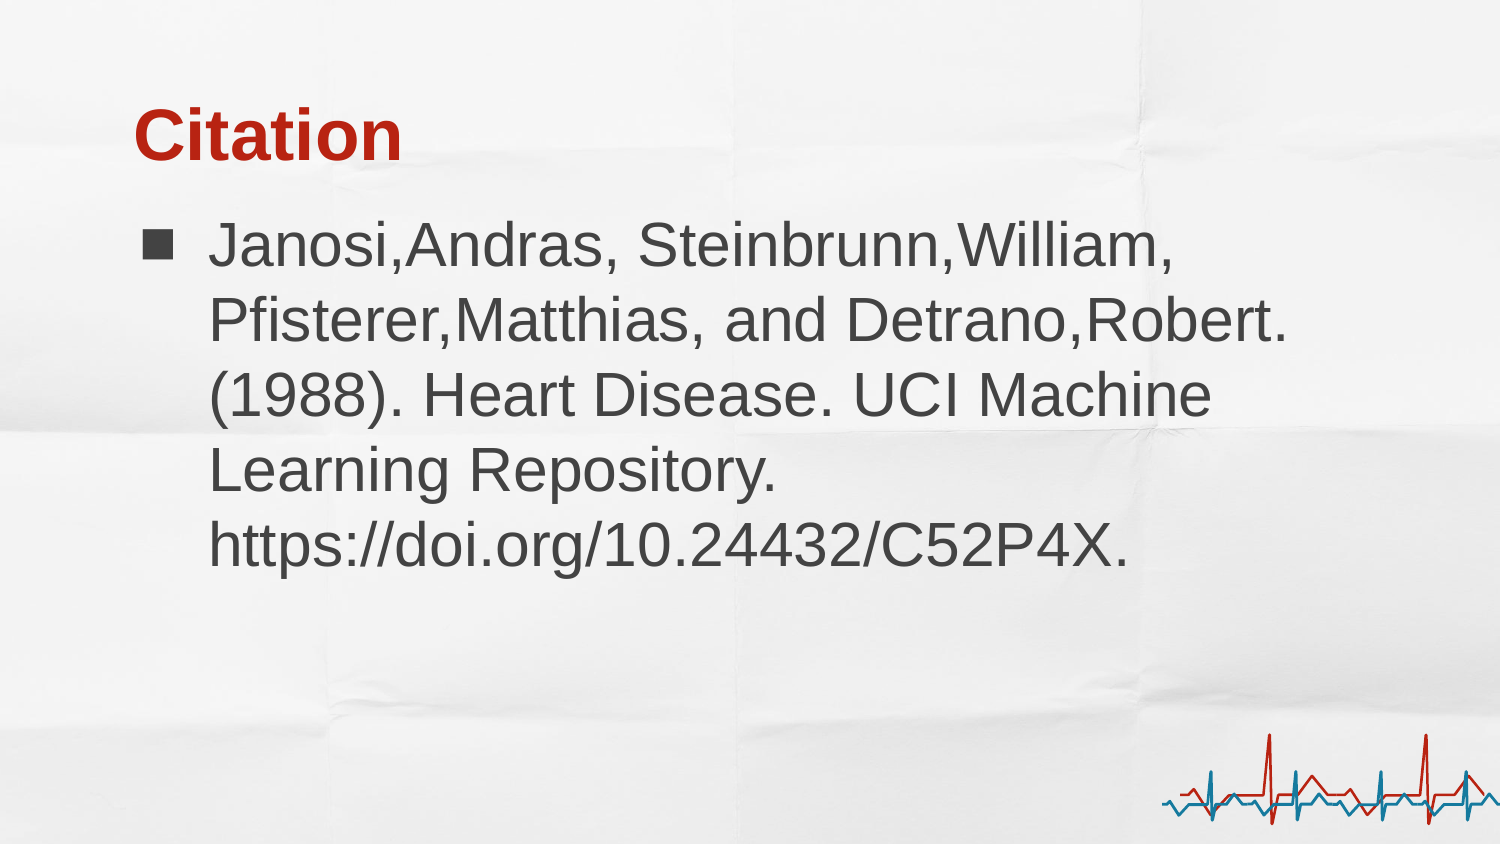

# Citation
Janosi,Andras, Steinbrunn,William, Pfisterer,Matthias, and Detrano,Robert. (1988). Heart Disease. UCI Machine Learning Repository. https://doi.org/10.24432/C52P4X.